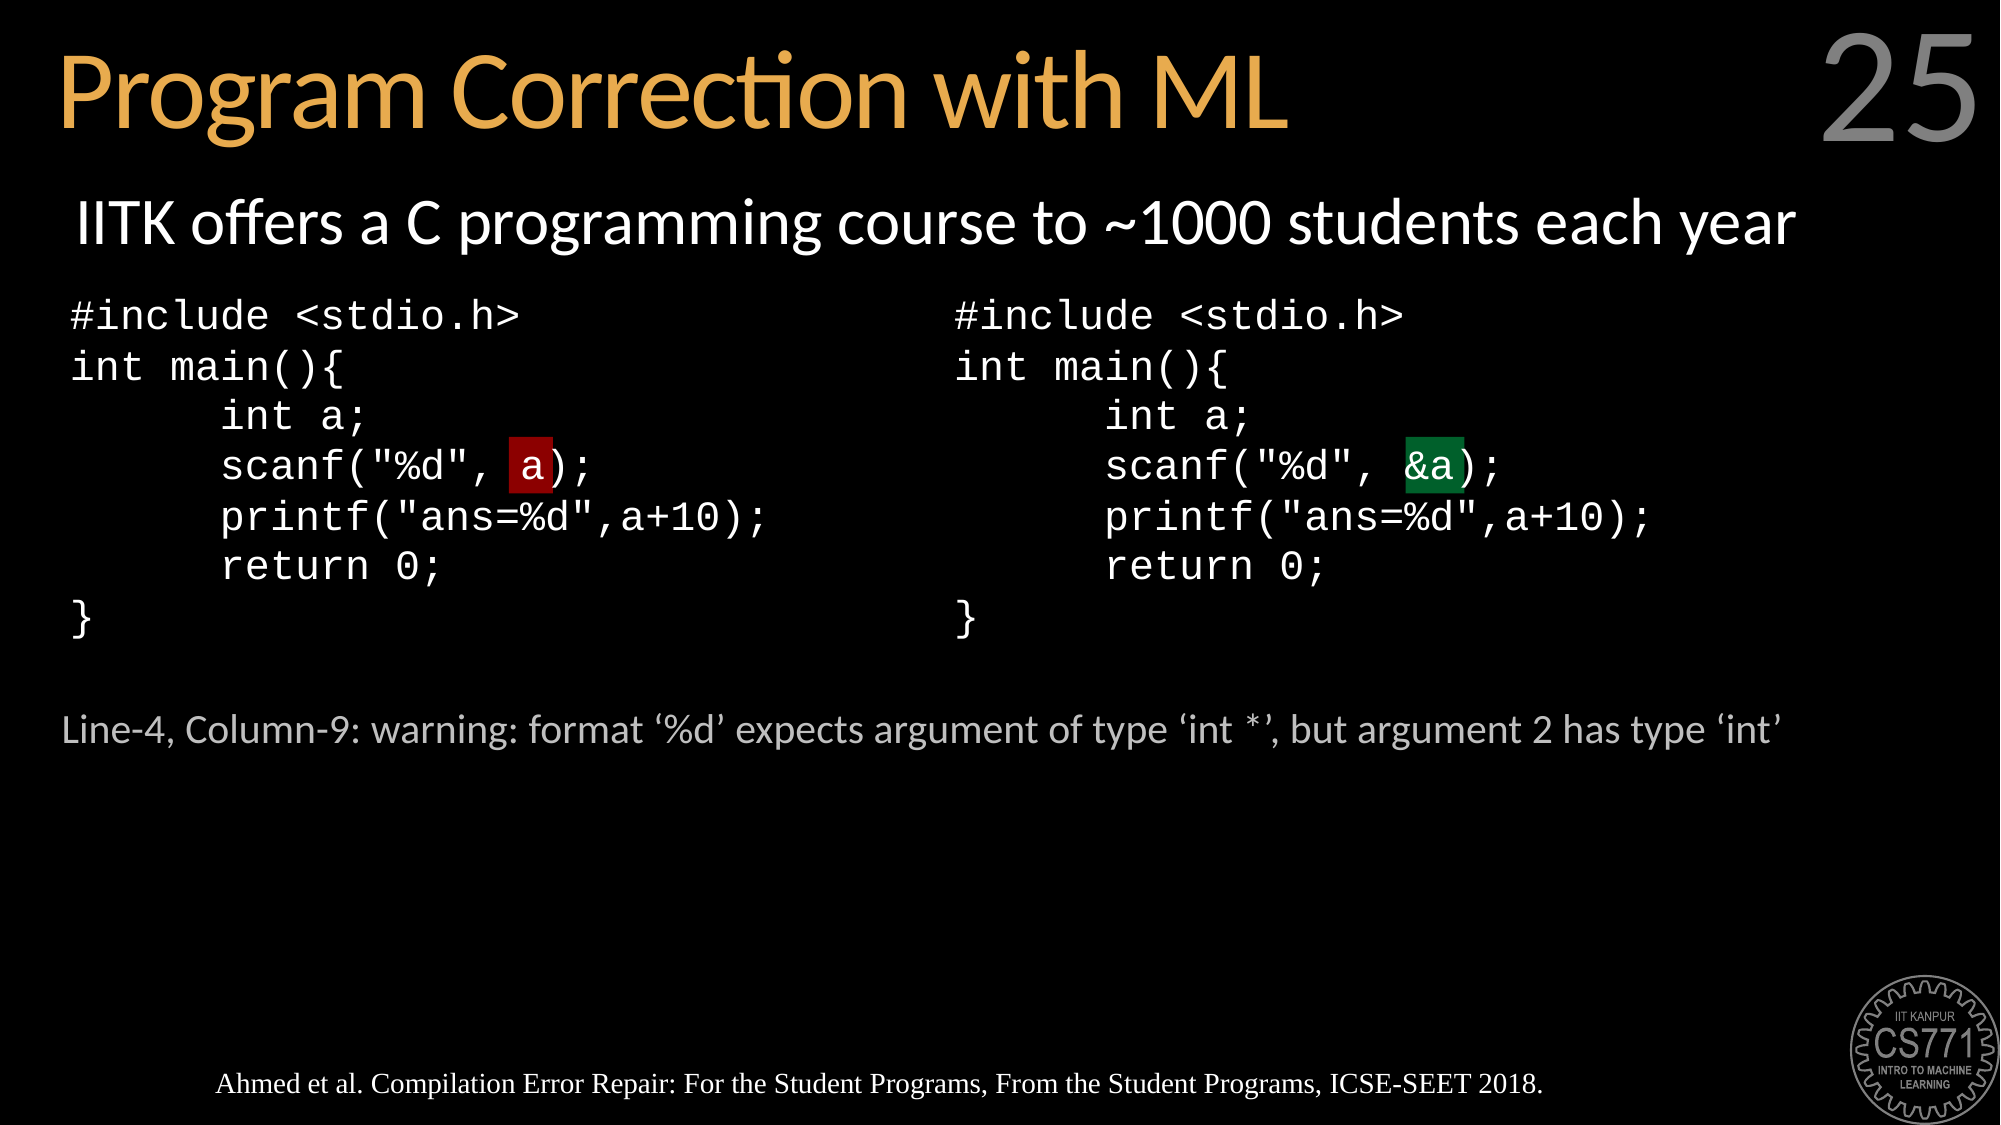

# Program Correction with ML
25
IITK offers a C programming course to ~1000 students each year

#include <stdio.h>
int main(){
	int a;
	scanf("%d", &a);
	printf("ans=%d",a+10);
	return 0;
}
#include <stdio.h>
int main(){
	int a;
	scanf("%d", a);
	printf("ans=%d",a+10);
	return 0;
}

Line-4, Column-9: warning: format ‘%d’ expects argument of type ‘int *’, but argument 2 has type ‘int’
Ahmed et al. Compilation Error Repair: For the Student Programs, From the Student Programs, ICSE-SEET 2018.